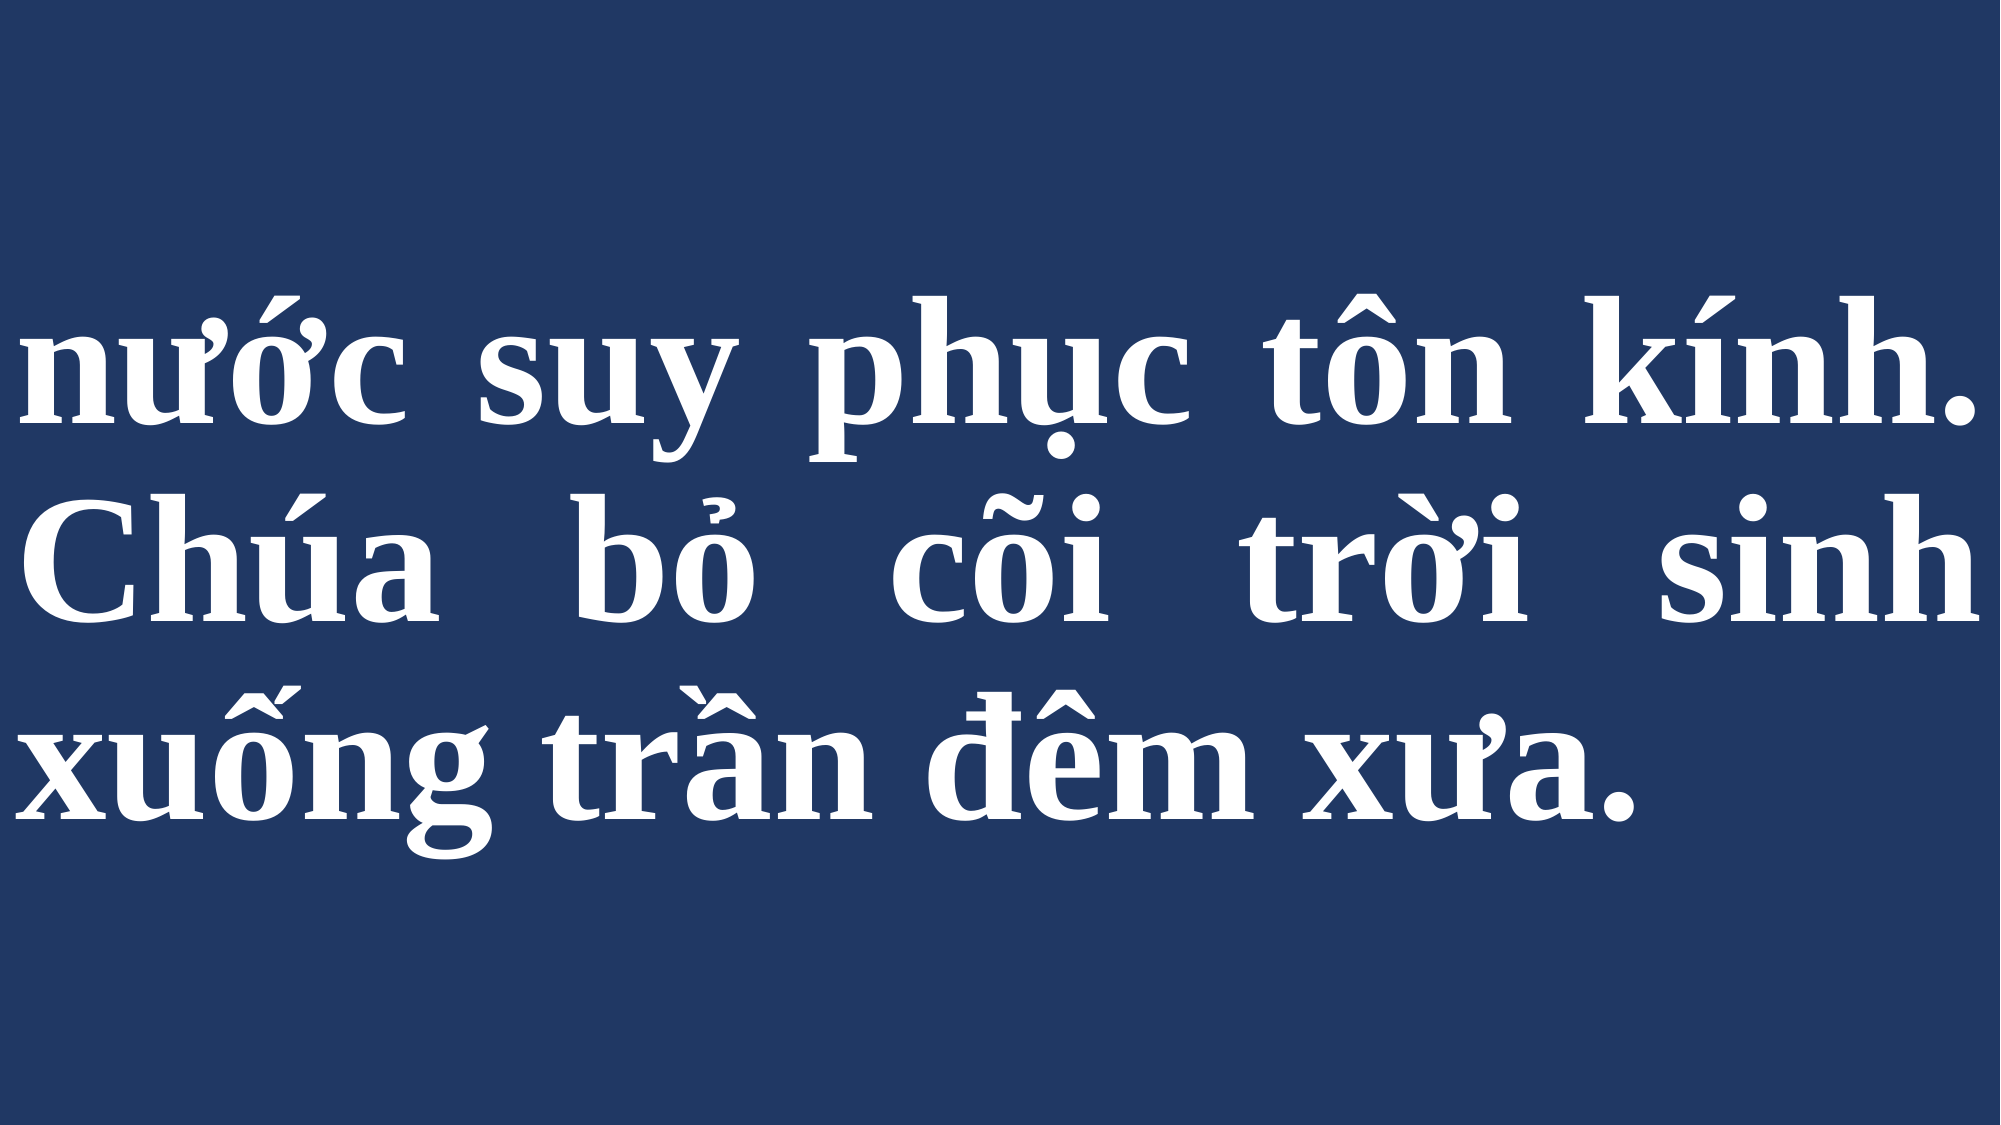

# nước suy phục tôn kính. Chúa bỏ cõi trời sinh xuống trần đêm xưa.